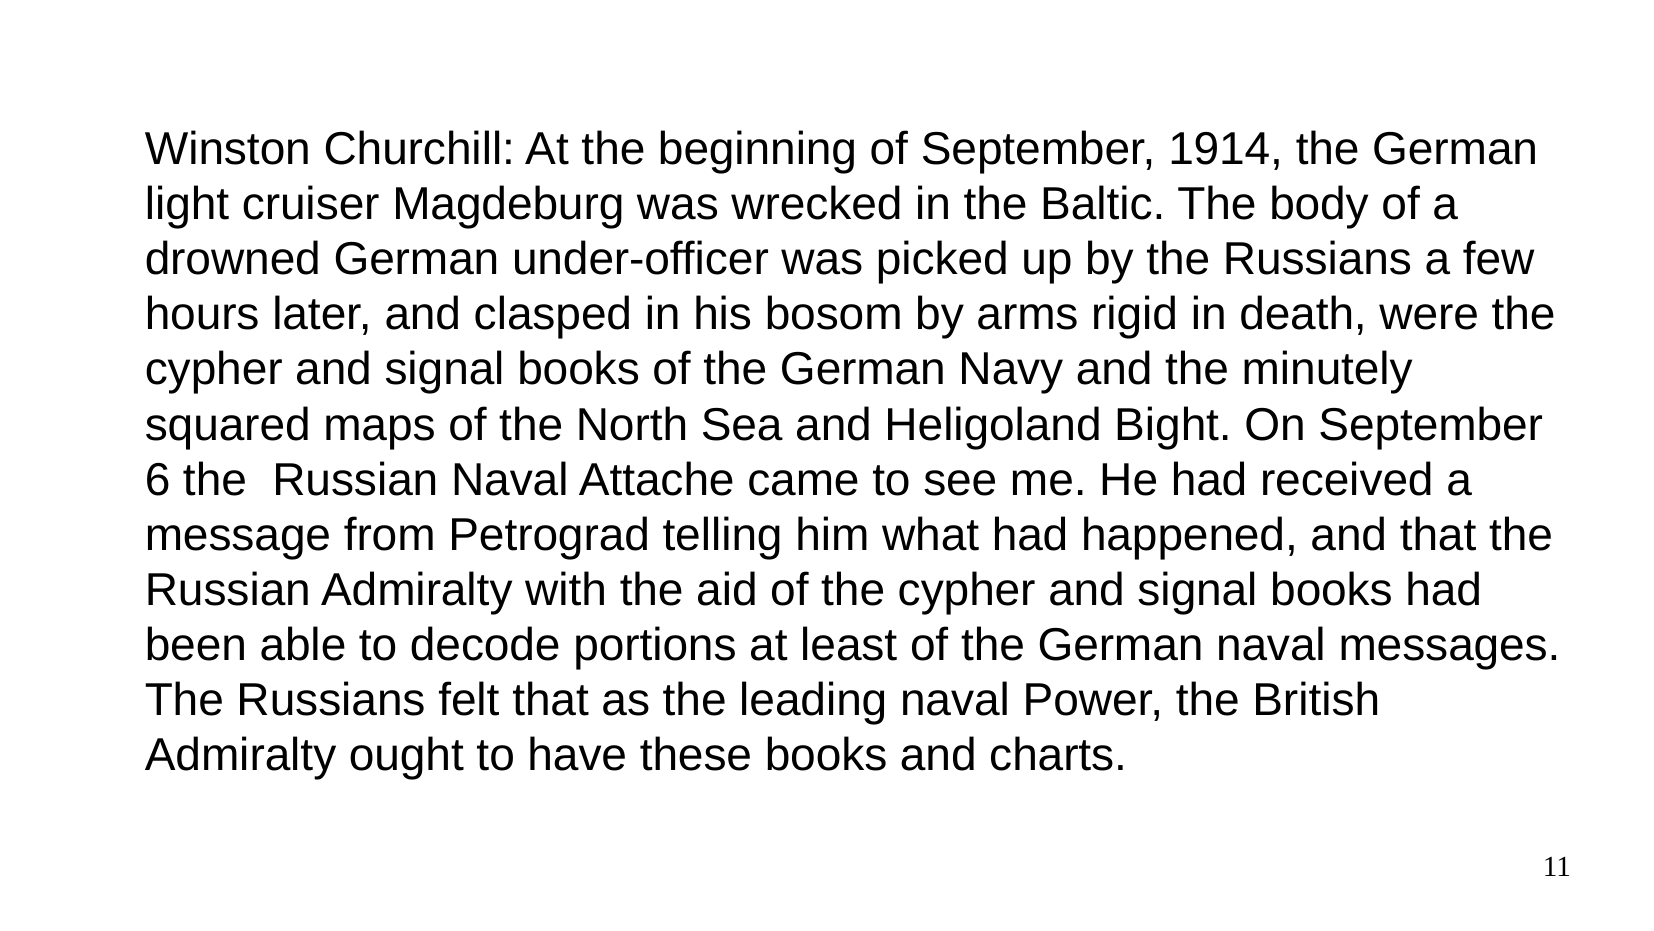

# Winston Churchill: At the beginning of September, 1914, the German light cruiser Magdeburg was wrecked in the Baltic. The body of a drowned German under-officer was picked up by the Russians a few hours later, and clasped in his bosom by arms rigid in death, were the cypher and signal books of the German Navy and the minutely squared maps of the North Sea and Heligoland Bight. On September 6 the  Russian Naval Attache came to see me. He had received a message from Petrograd telling him what had happened, and that the Russian Admiralty with the aid of the cypher and signal books had been able to decode portions at least of the German naval messages. The Russians felt that as the leading naval Power, the British Admiralty ought to have these books and charts.
11